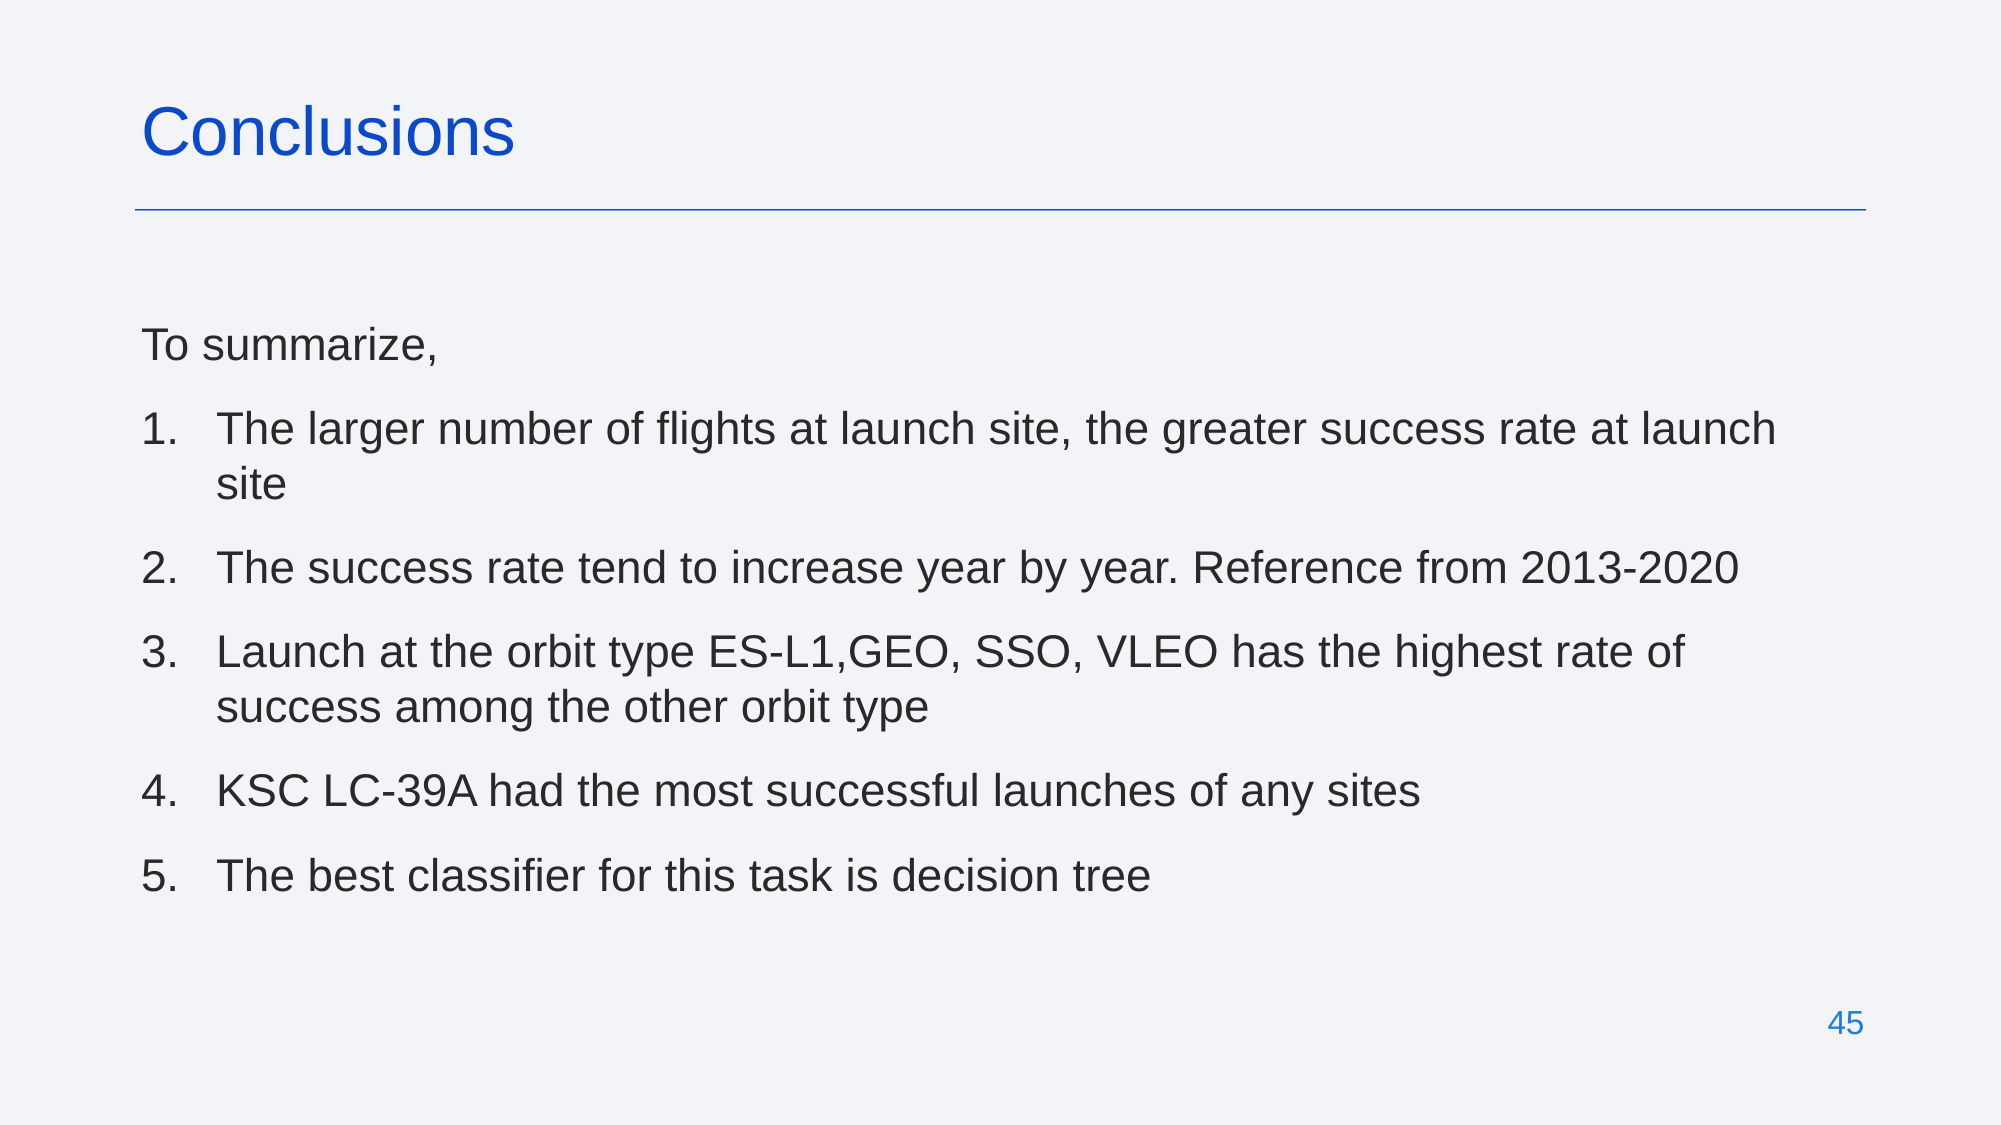

Conclusions
To summarize,
The larger number of flights at launch site, the greater success rate at launch site
The success rate tend to increase year by year. Reference from 2013-2020
Launch at the orbit type ES-L1,GEO, SSO, VLEO has the highest rate of success among the other orbit type
KSC LC-39A had the most successful launches of any sites
The best classifier for this task is decision tree

45